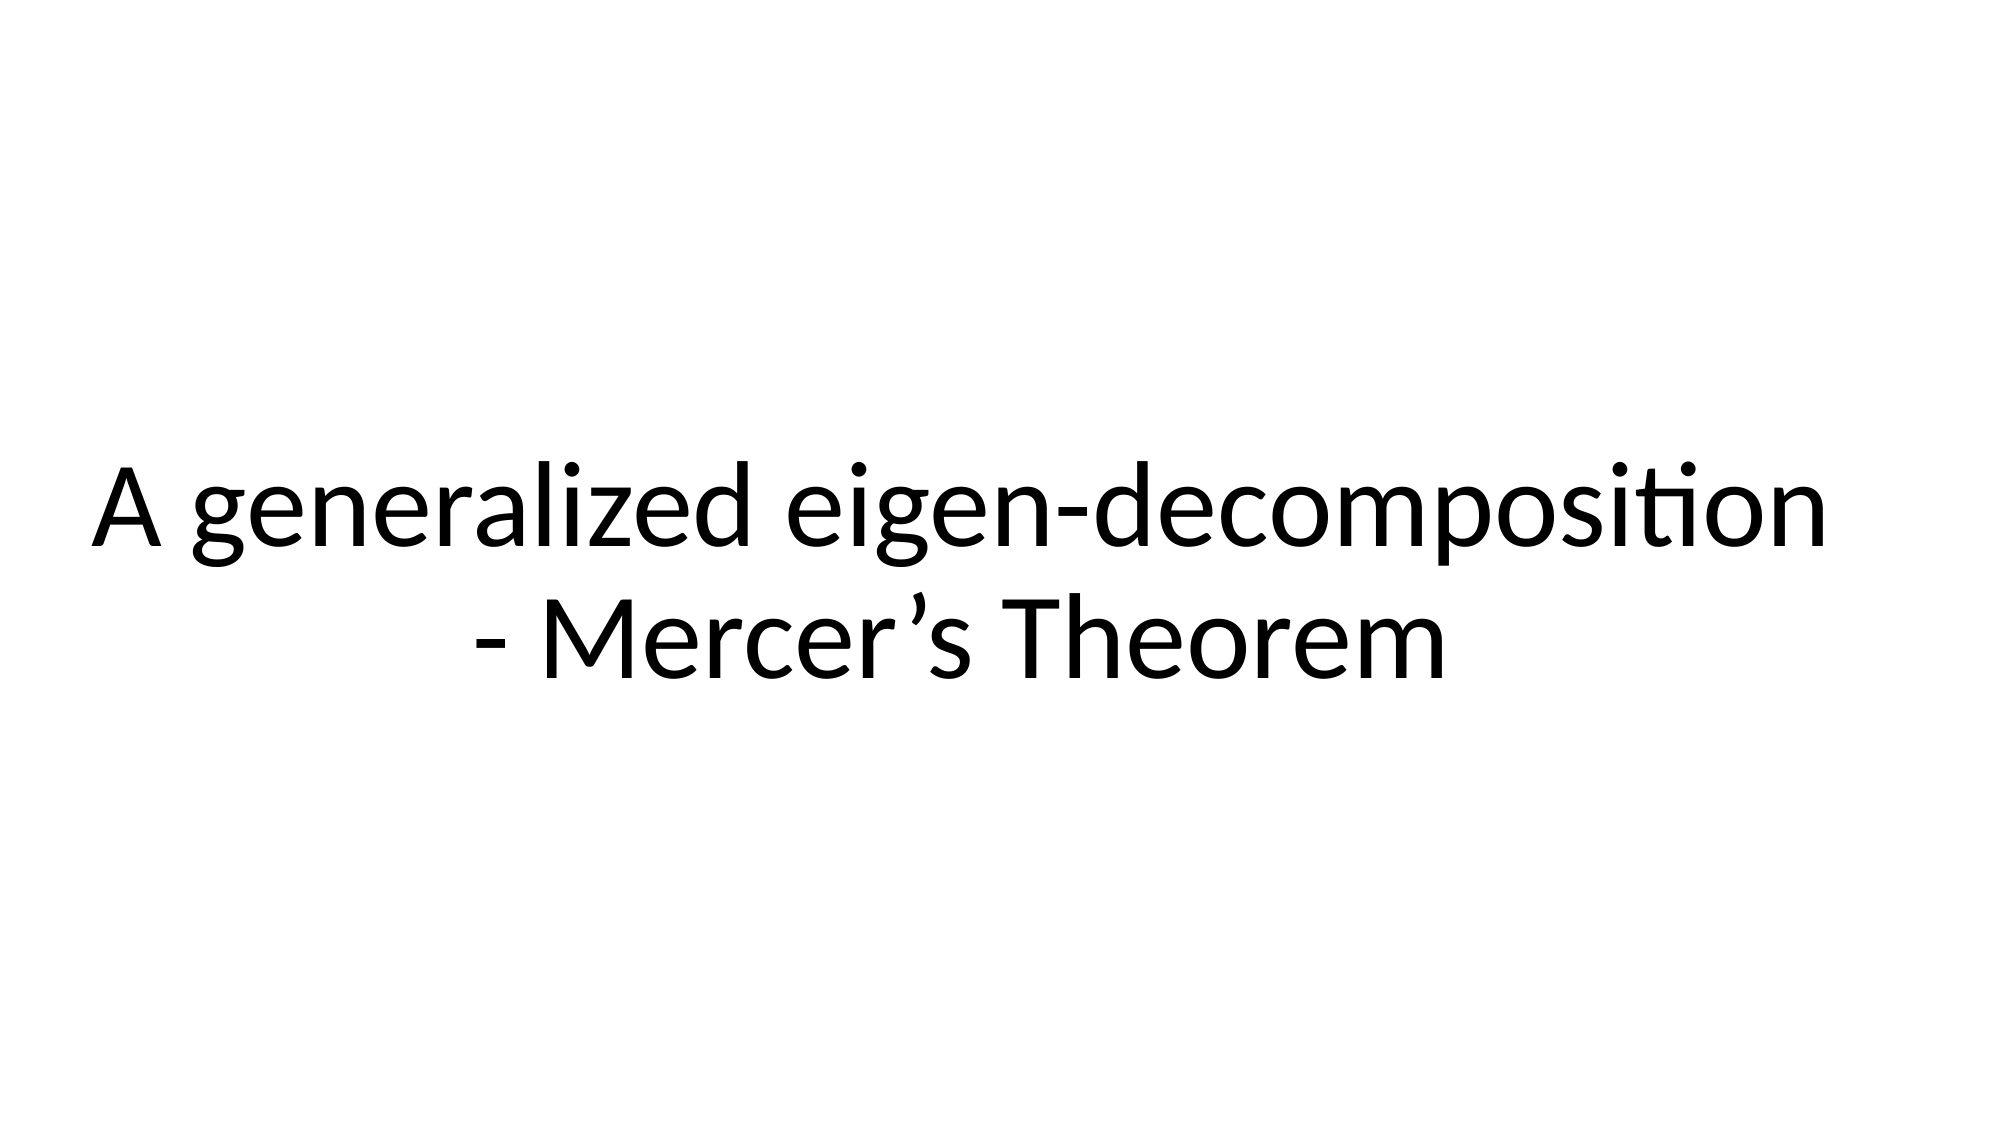

# A generalized eigen-decomposition - Mercer’s Theorem